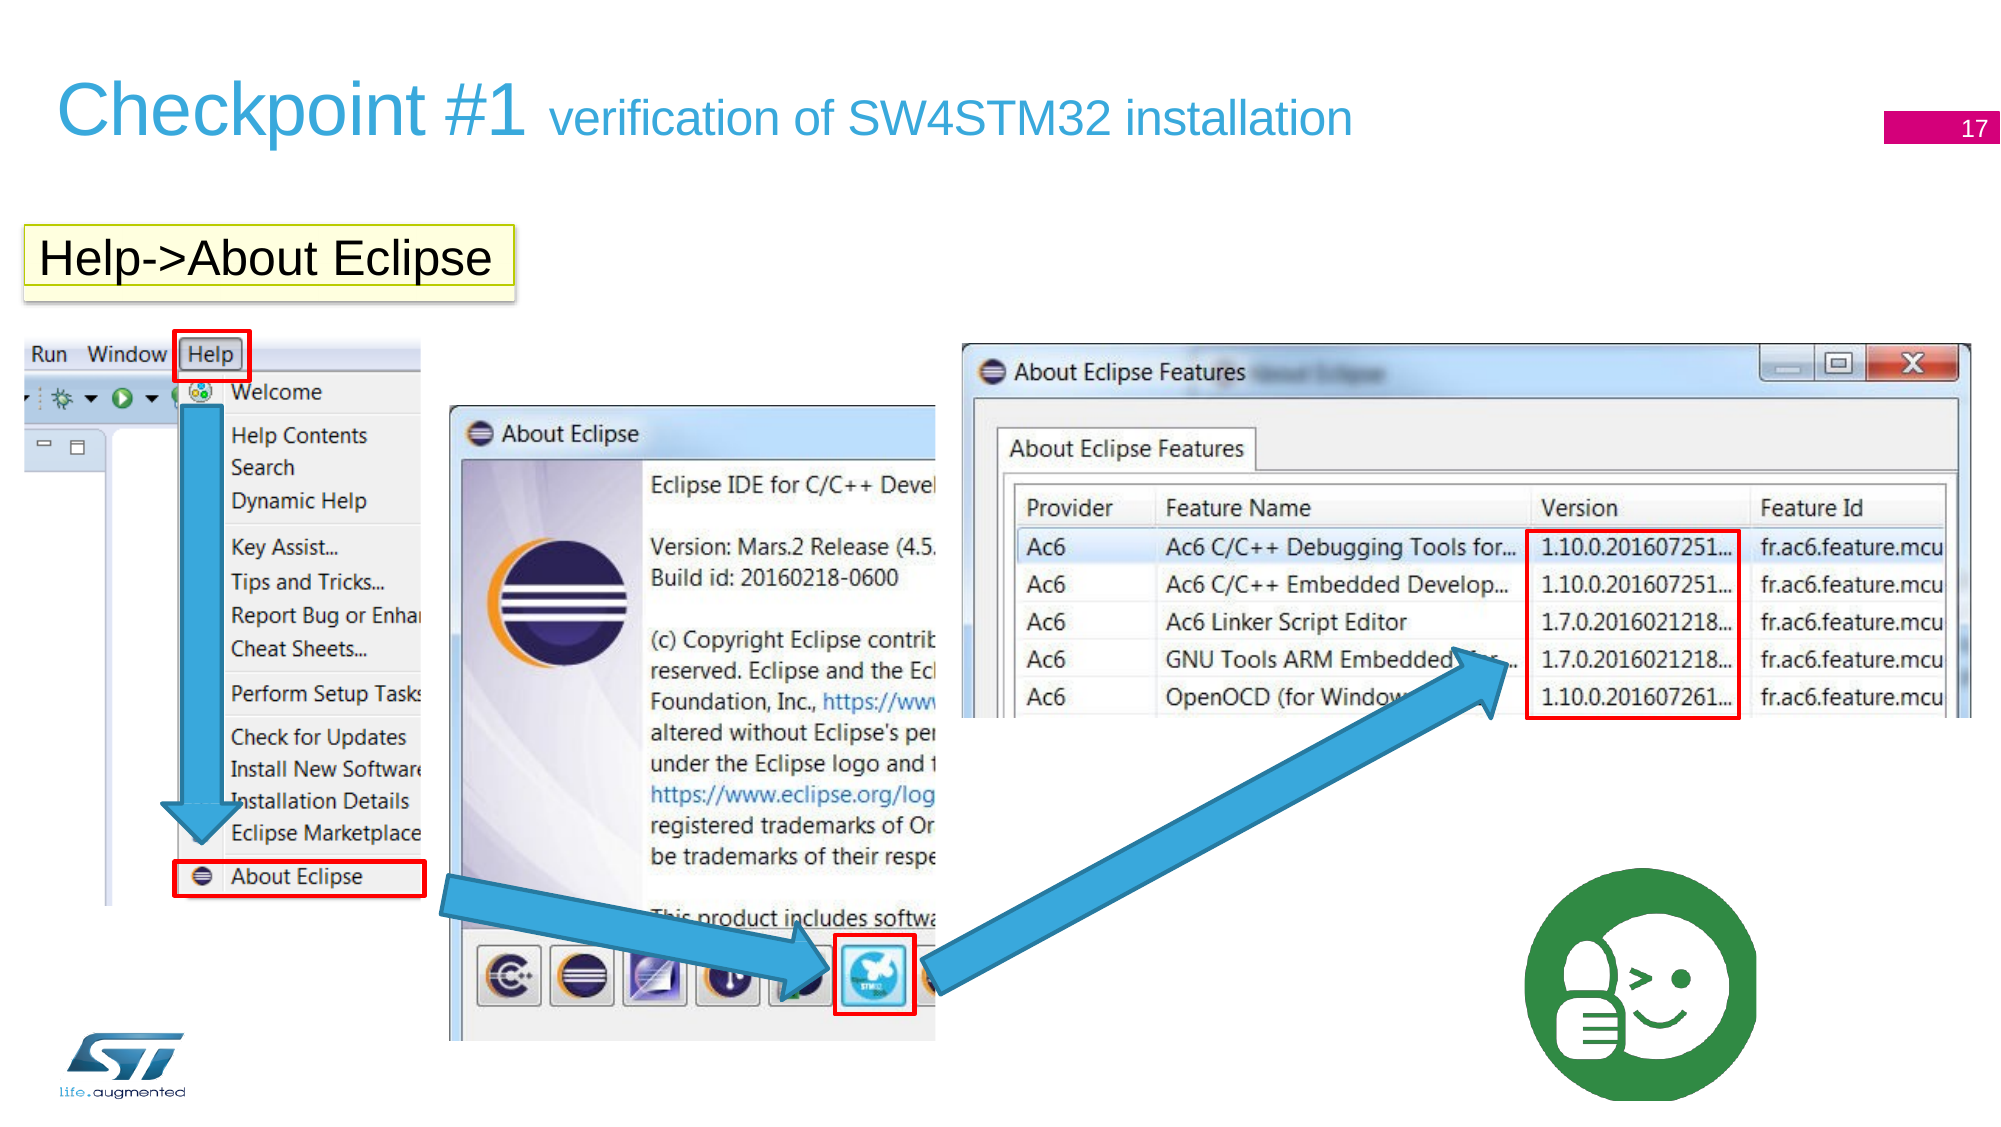

# Checkpoint #1 verification of SW4STM32 installation
9

17

Help->About Eclipse